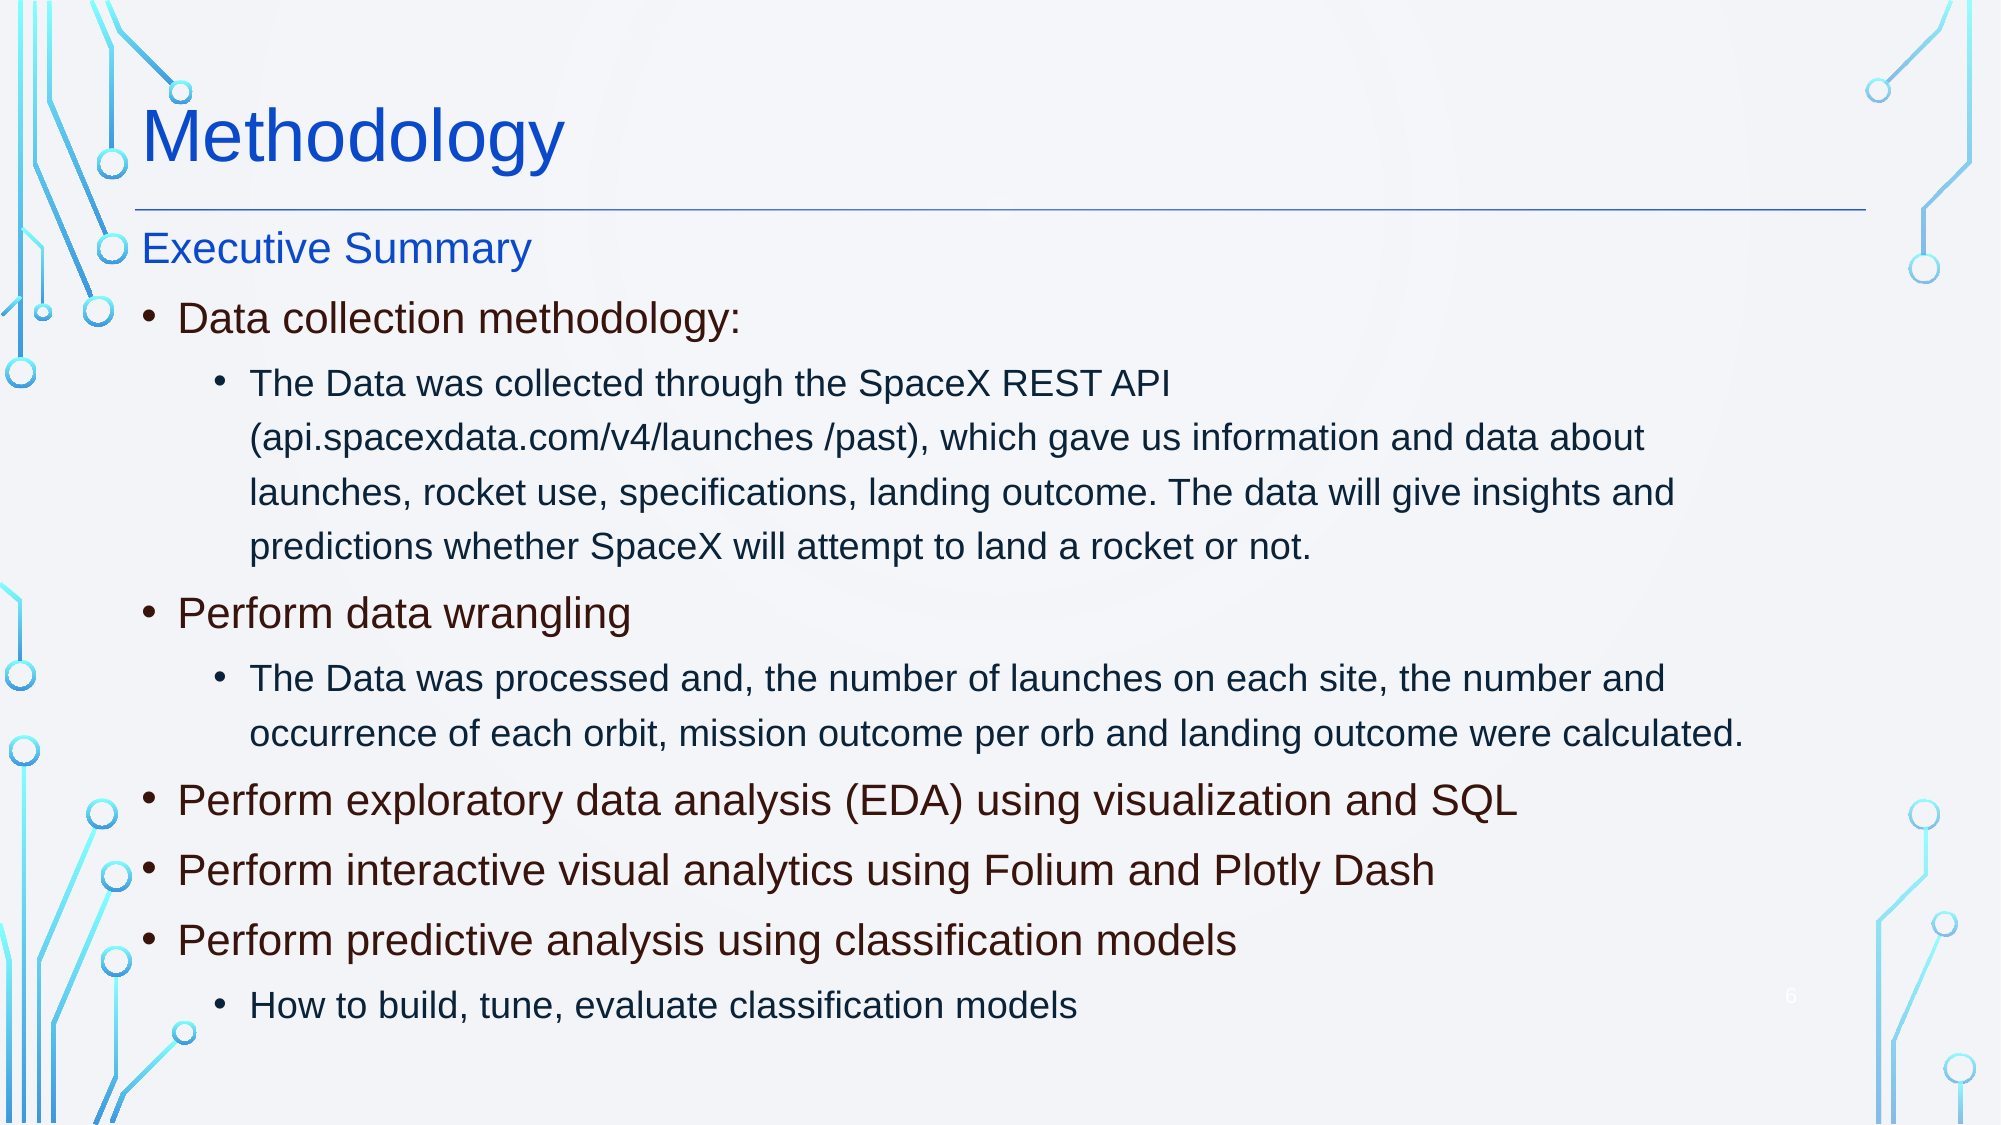

Methodology
Executive Summary
Data collection methodology:
The Data was collected through the SpaceX REST API (api.spacexdata.com/v4/launches /past), which gave us information and data about launches, rocket use, specifications, landing outcome. The data will give insights and predictions whether SpaceX will attempt to land a rocket or not.
Perform data wrangling
The Data was processed and, the number of launches on each site, the number and occurrence of each orbit, mission outcome per orb and landing outcome were calculated.
Perform exploratory data analysis (EDA) using visualization and SQL
Perform interactive visual analytics using Folium and Plotly Dash
Perform predictive analysis using classification models
How to build, tune, evaluate classification models

6